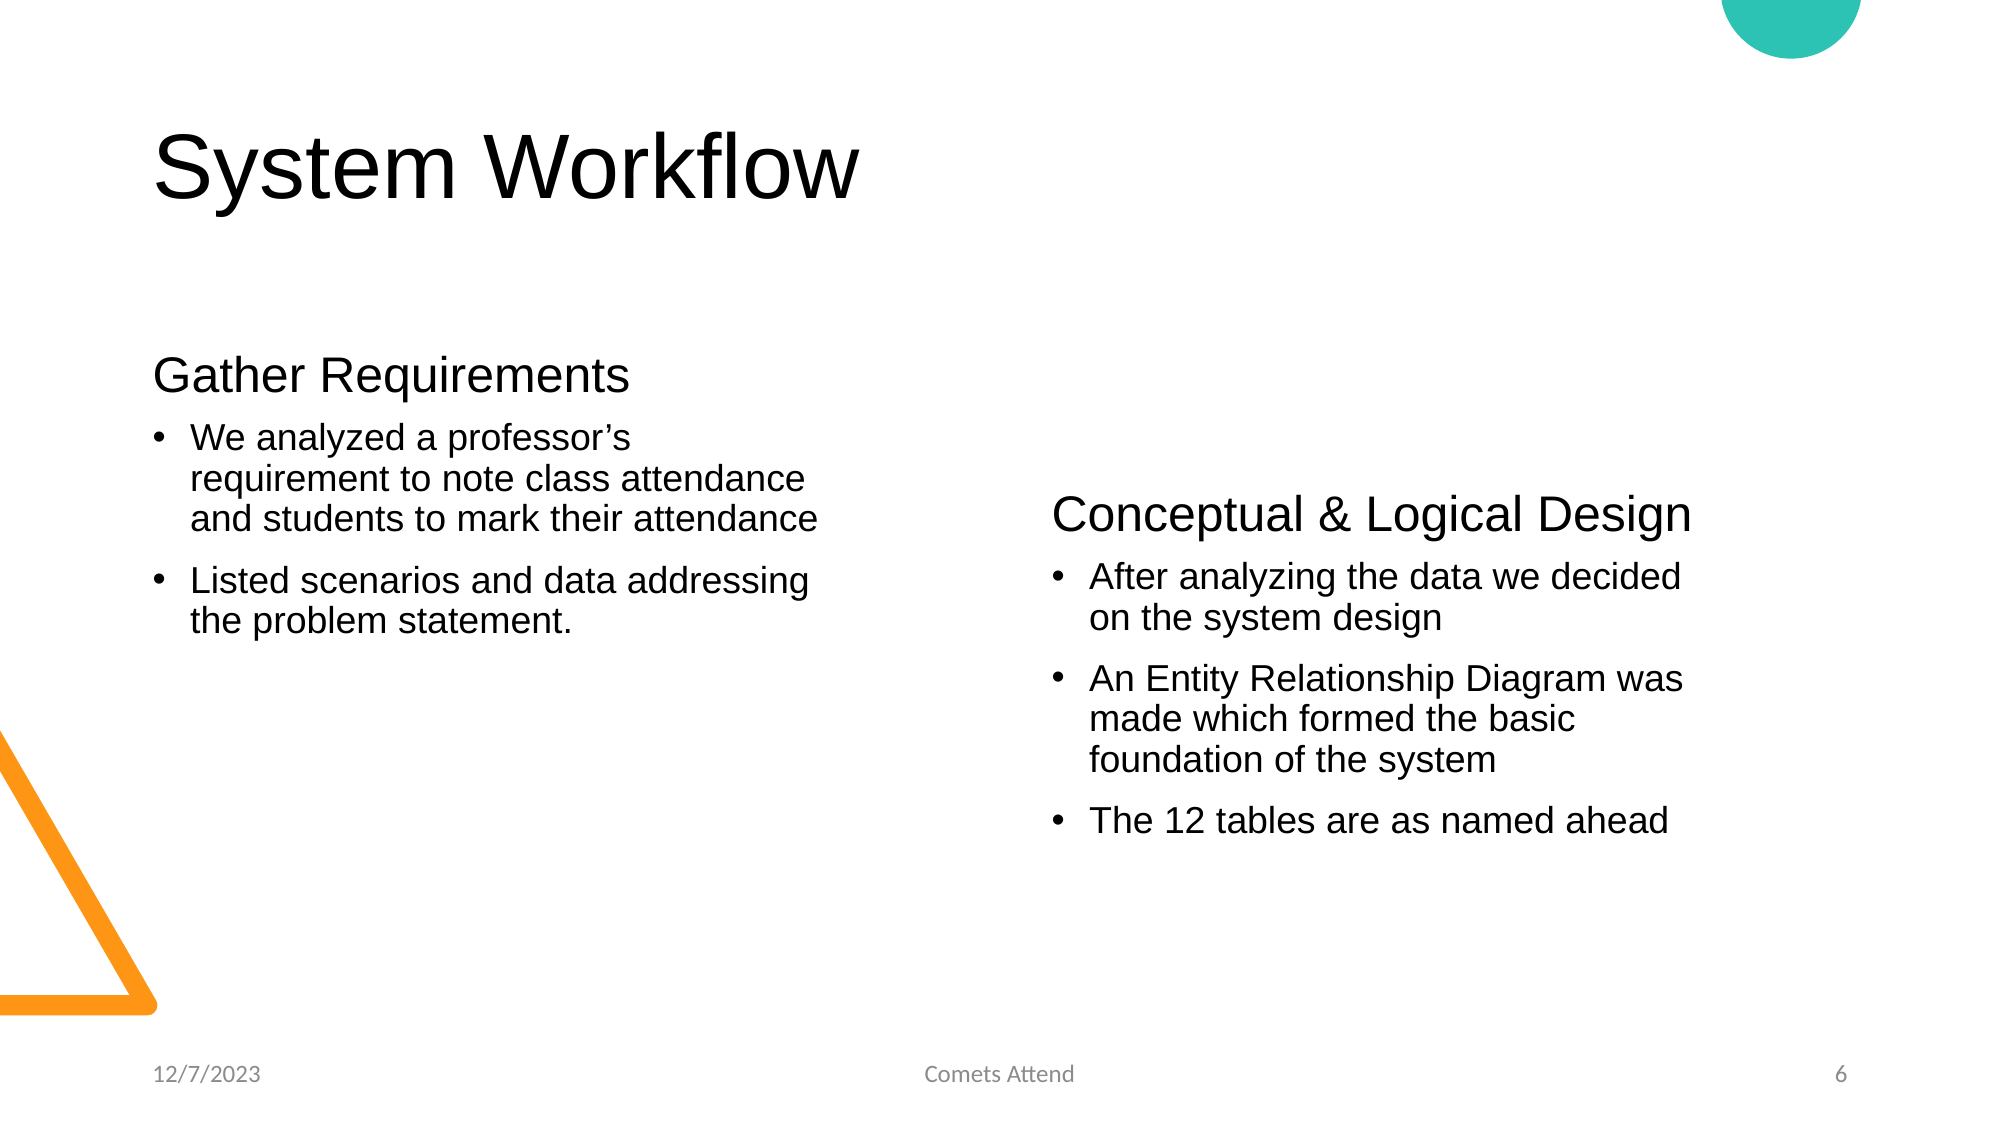

# System Workflow
Gather Requirements
We analyzed a professor’s requirement to note class attendance and students to mark their attendance
Listed scenarios and data addressing the problem statement.
Conceptual & Logical Design
After analyzing the data we decided on the system design
An Entity Relationship Diagram was made which formed the basic foundation of the system
The 12 tables are as named ahead
12/7/2023
Comets Attend
6